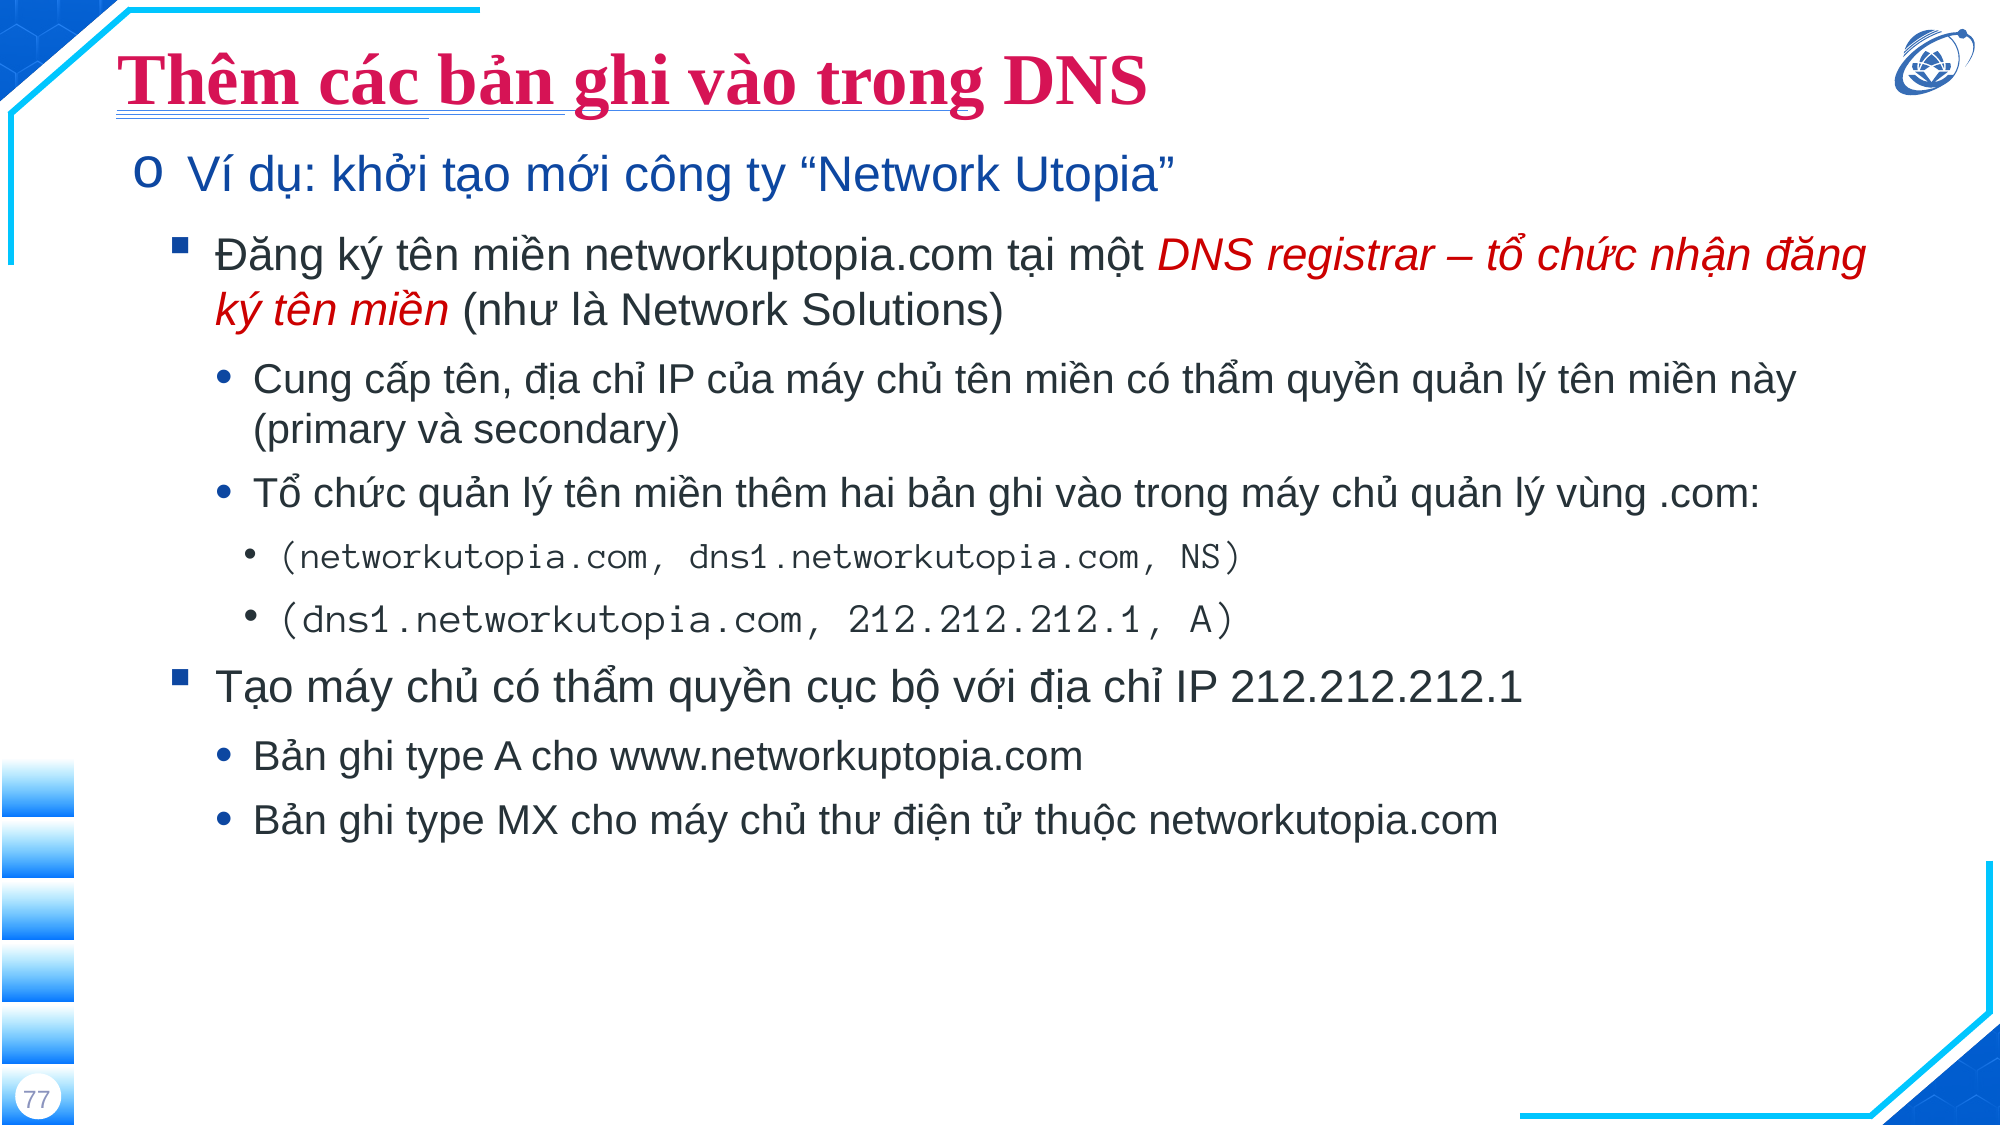

# Thêm các bản ghi vào trong DNS
Ví dụ: khởi tạo mới công ty “Network Utopia”
Đăng ký tên miền networkuptopia.com tại một DNS registrar – tổ chức nhận đăng ký tên miền (như là Network Solutions)
Cung cấp tên, địa chỉ IP của máy chủ tên miền có thẩm quyền quản lý tên miền này (primary và secondary)
Tổ chức quản lý tên miền thêm hai bản ghi vào trong máy chủ quản lý vùng .com:
(networkutopia.com, dns1.networkutopia.com, NS)
(dns1.networkutopia.com, 212.212.212.1, A)
Tạo máy chủ có thẩm quyền cục bộ với địa chỉ IP 212.212.212.1
Bản ghi type A cho www.networkuptopia.com
Bản ghi type MX cho máy chủ thư điện tử thuộc networkutopia.com

77